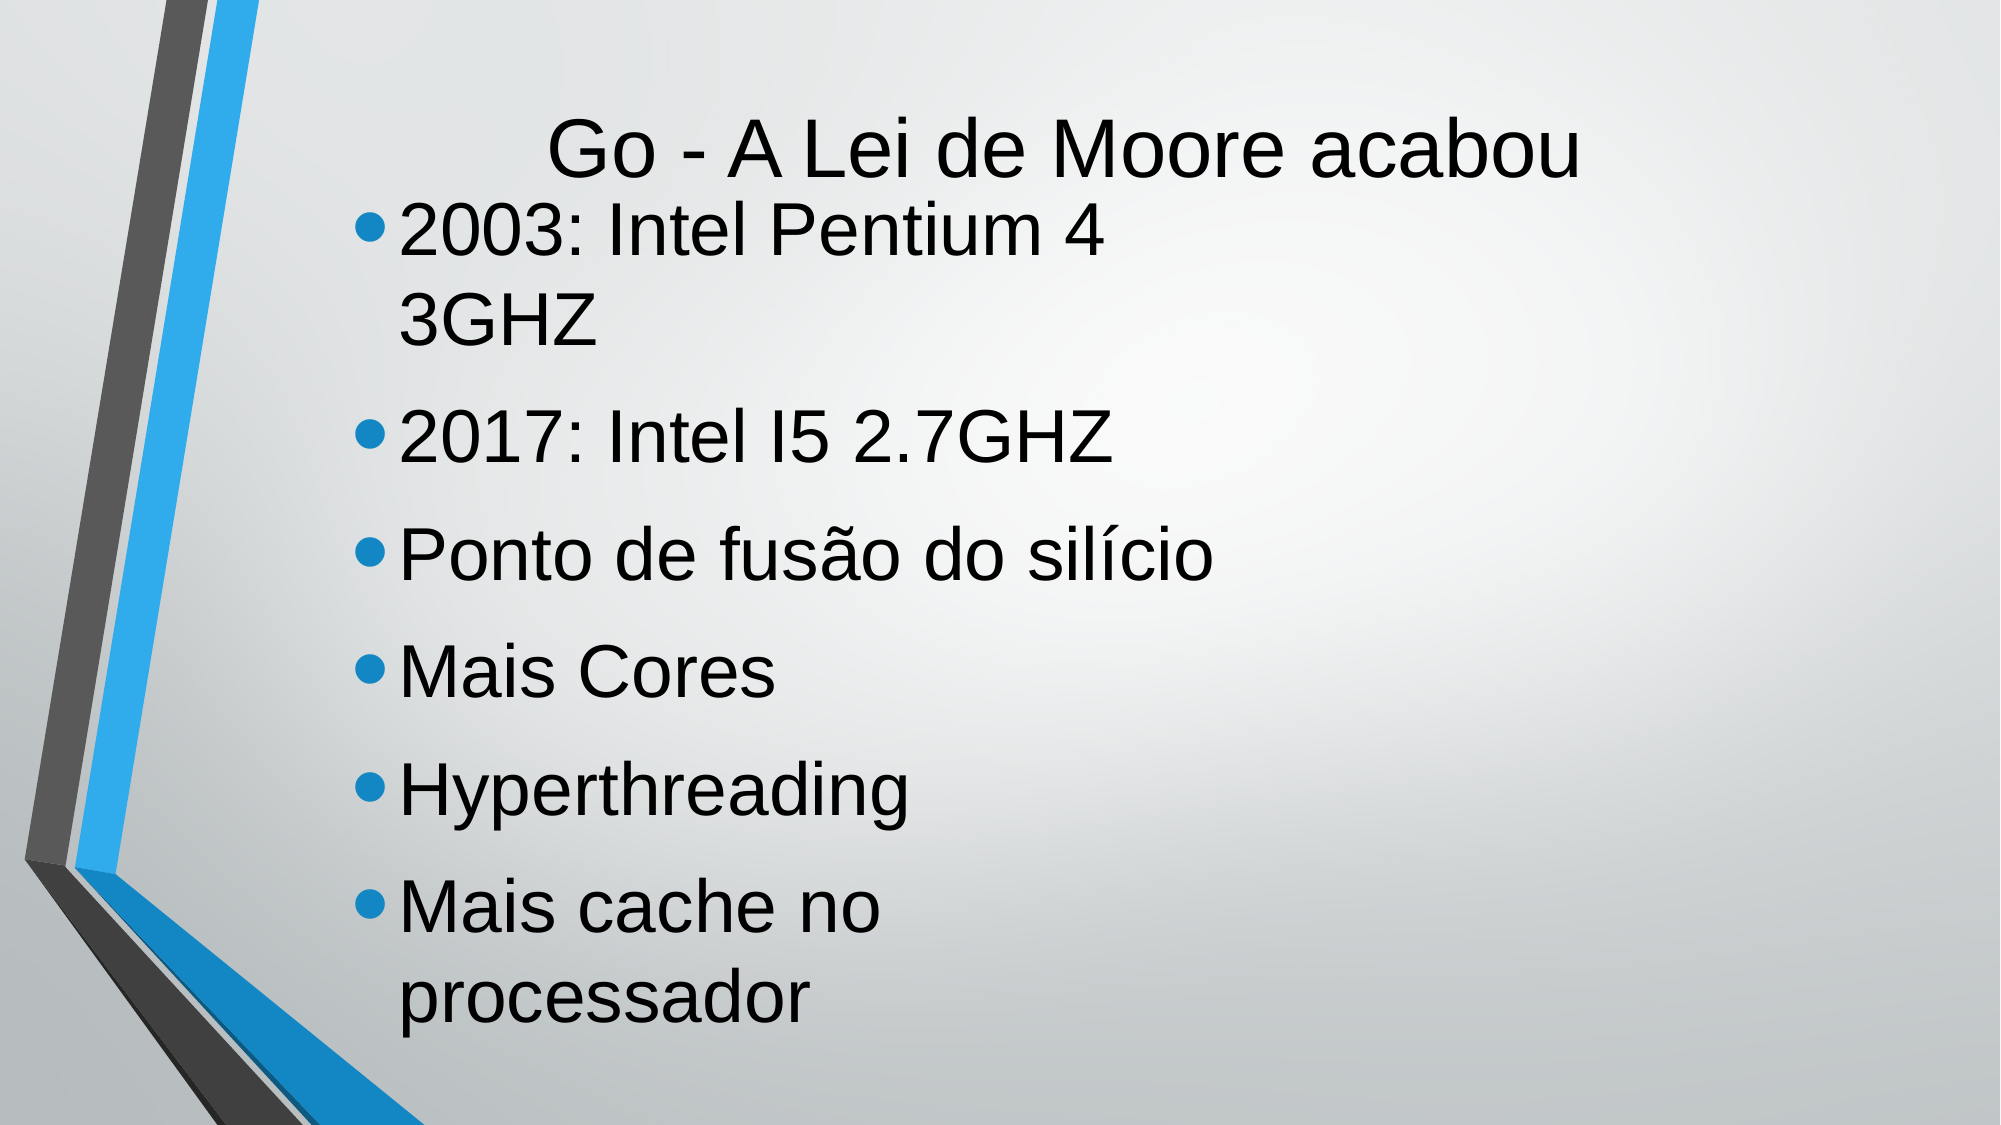

# Go - A Lei de Moore acabou
2003: Intel Pentium 4 3GHZ
2017: Intel I5 2.7GHZ
Ponto de fusão do silício
Mais Cores
Hyperthreading
Mais cache no processador